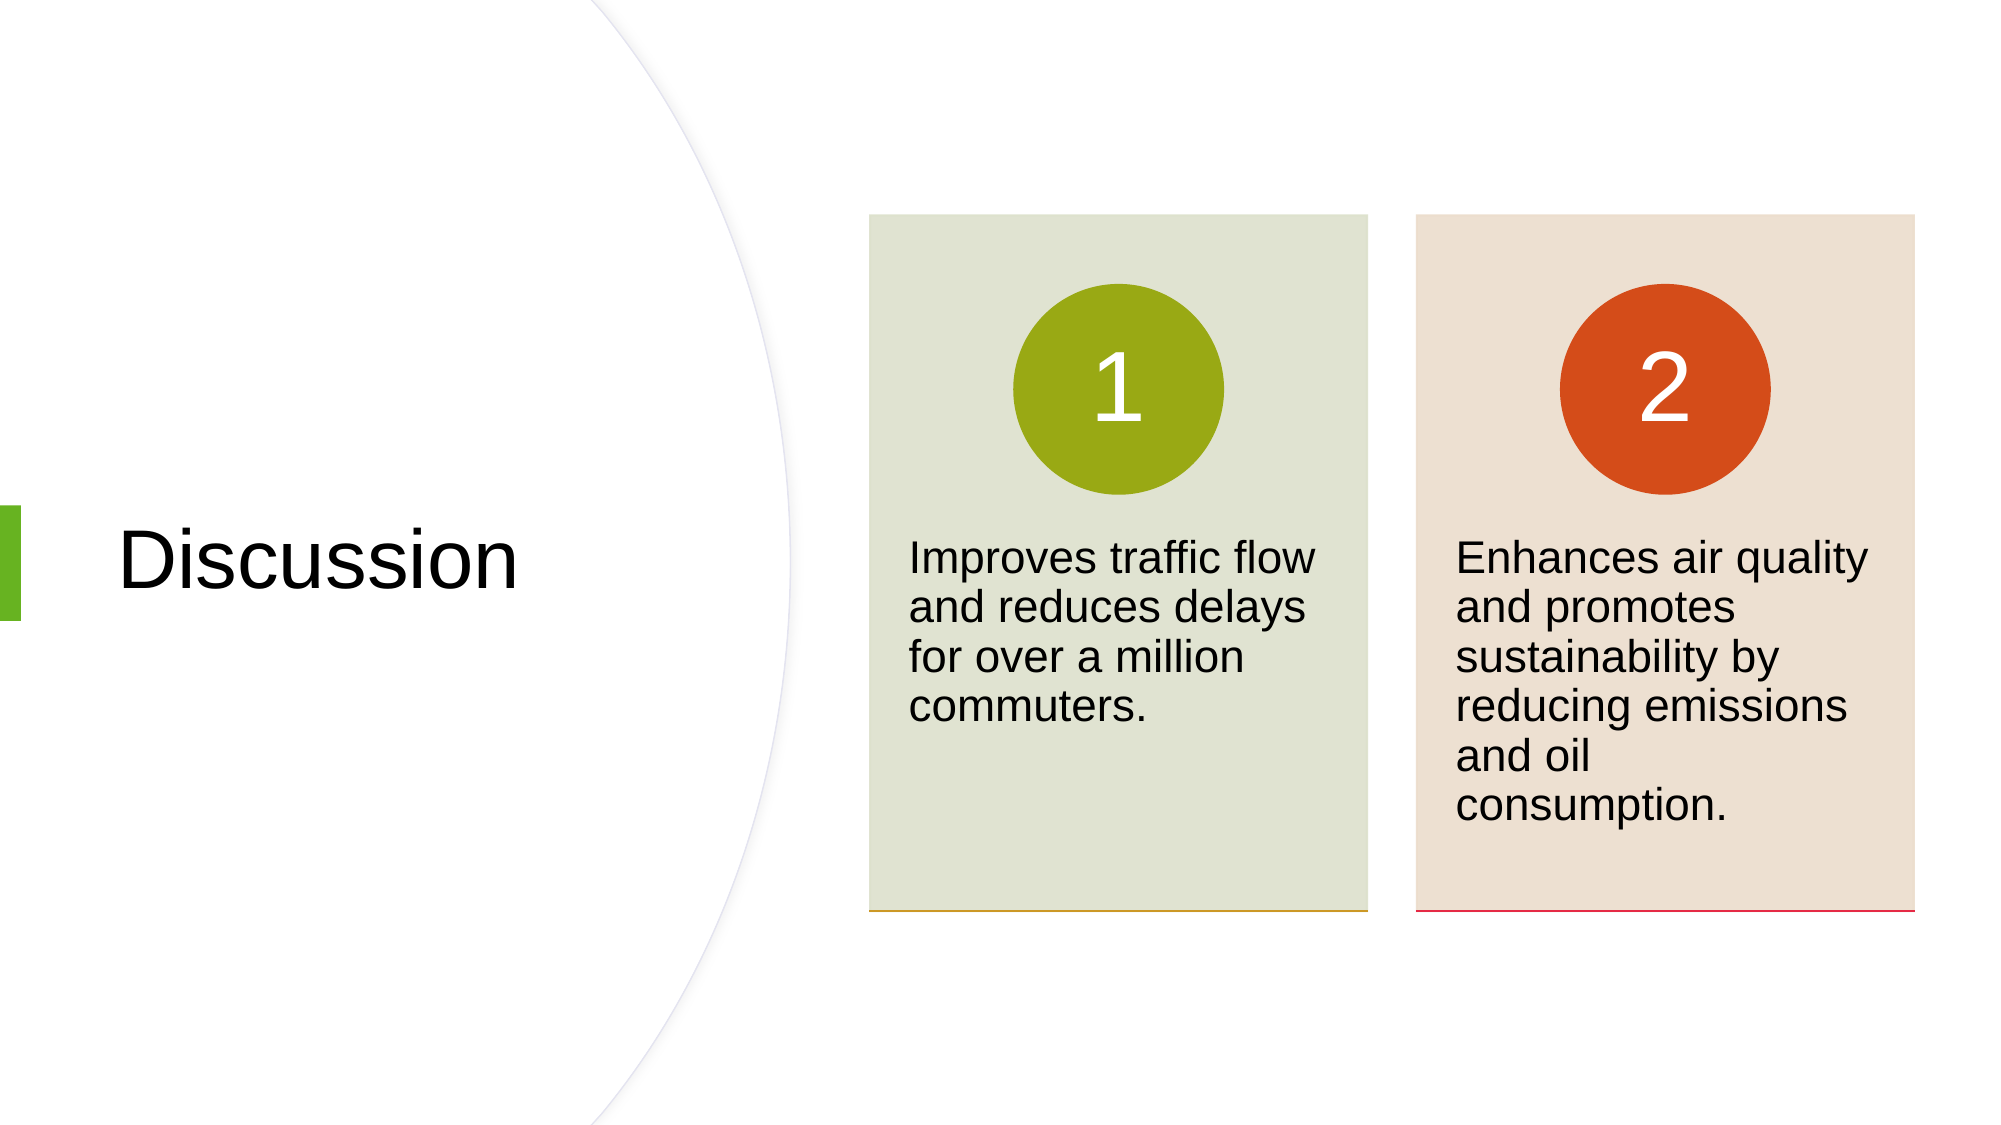

Improves traffic flow and reduces delays for over a million commuters.
1
Enhances air quality and promotes sustainability by reducing emissions and oil consumption.
2
# Discussion